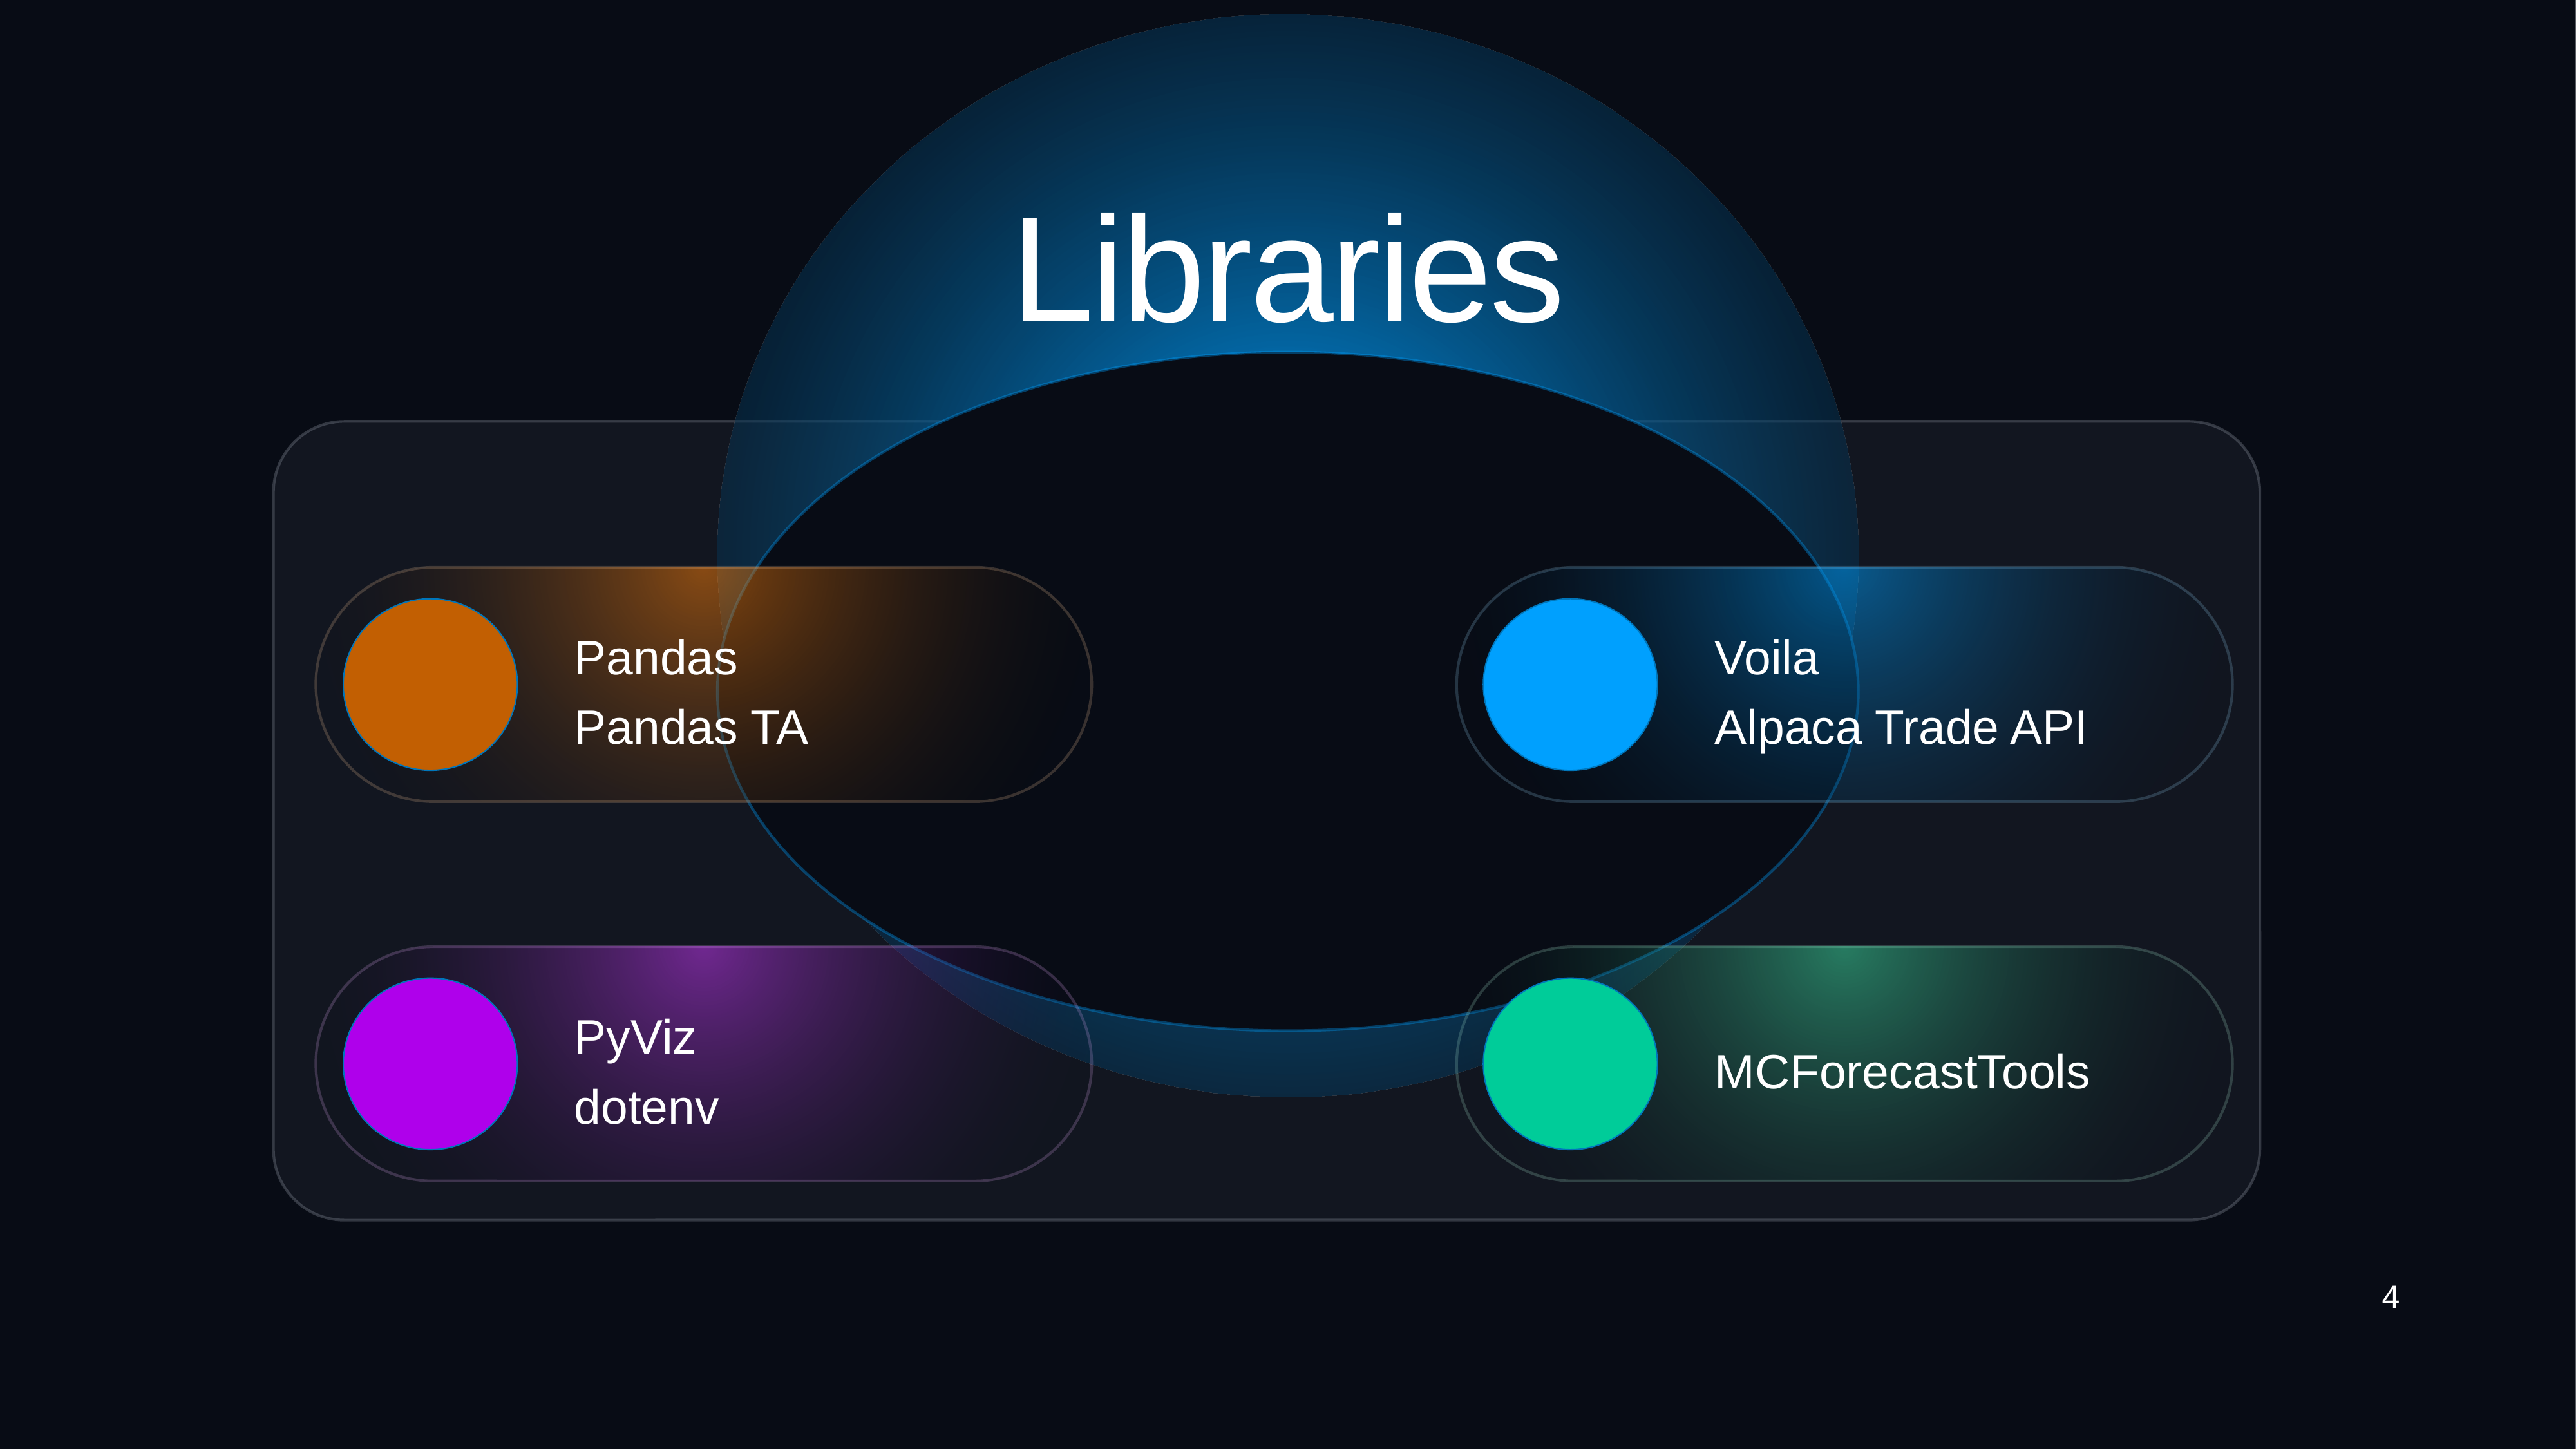

Libraries

Pandas
Pandas TA
Voila
Alpaca Trade API

PyViz
dotenv
MCForecastTools
4